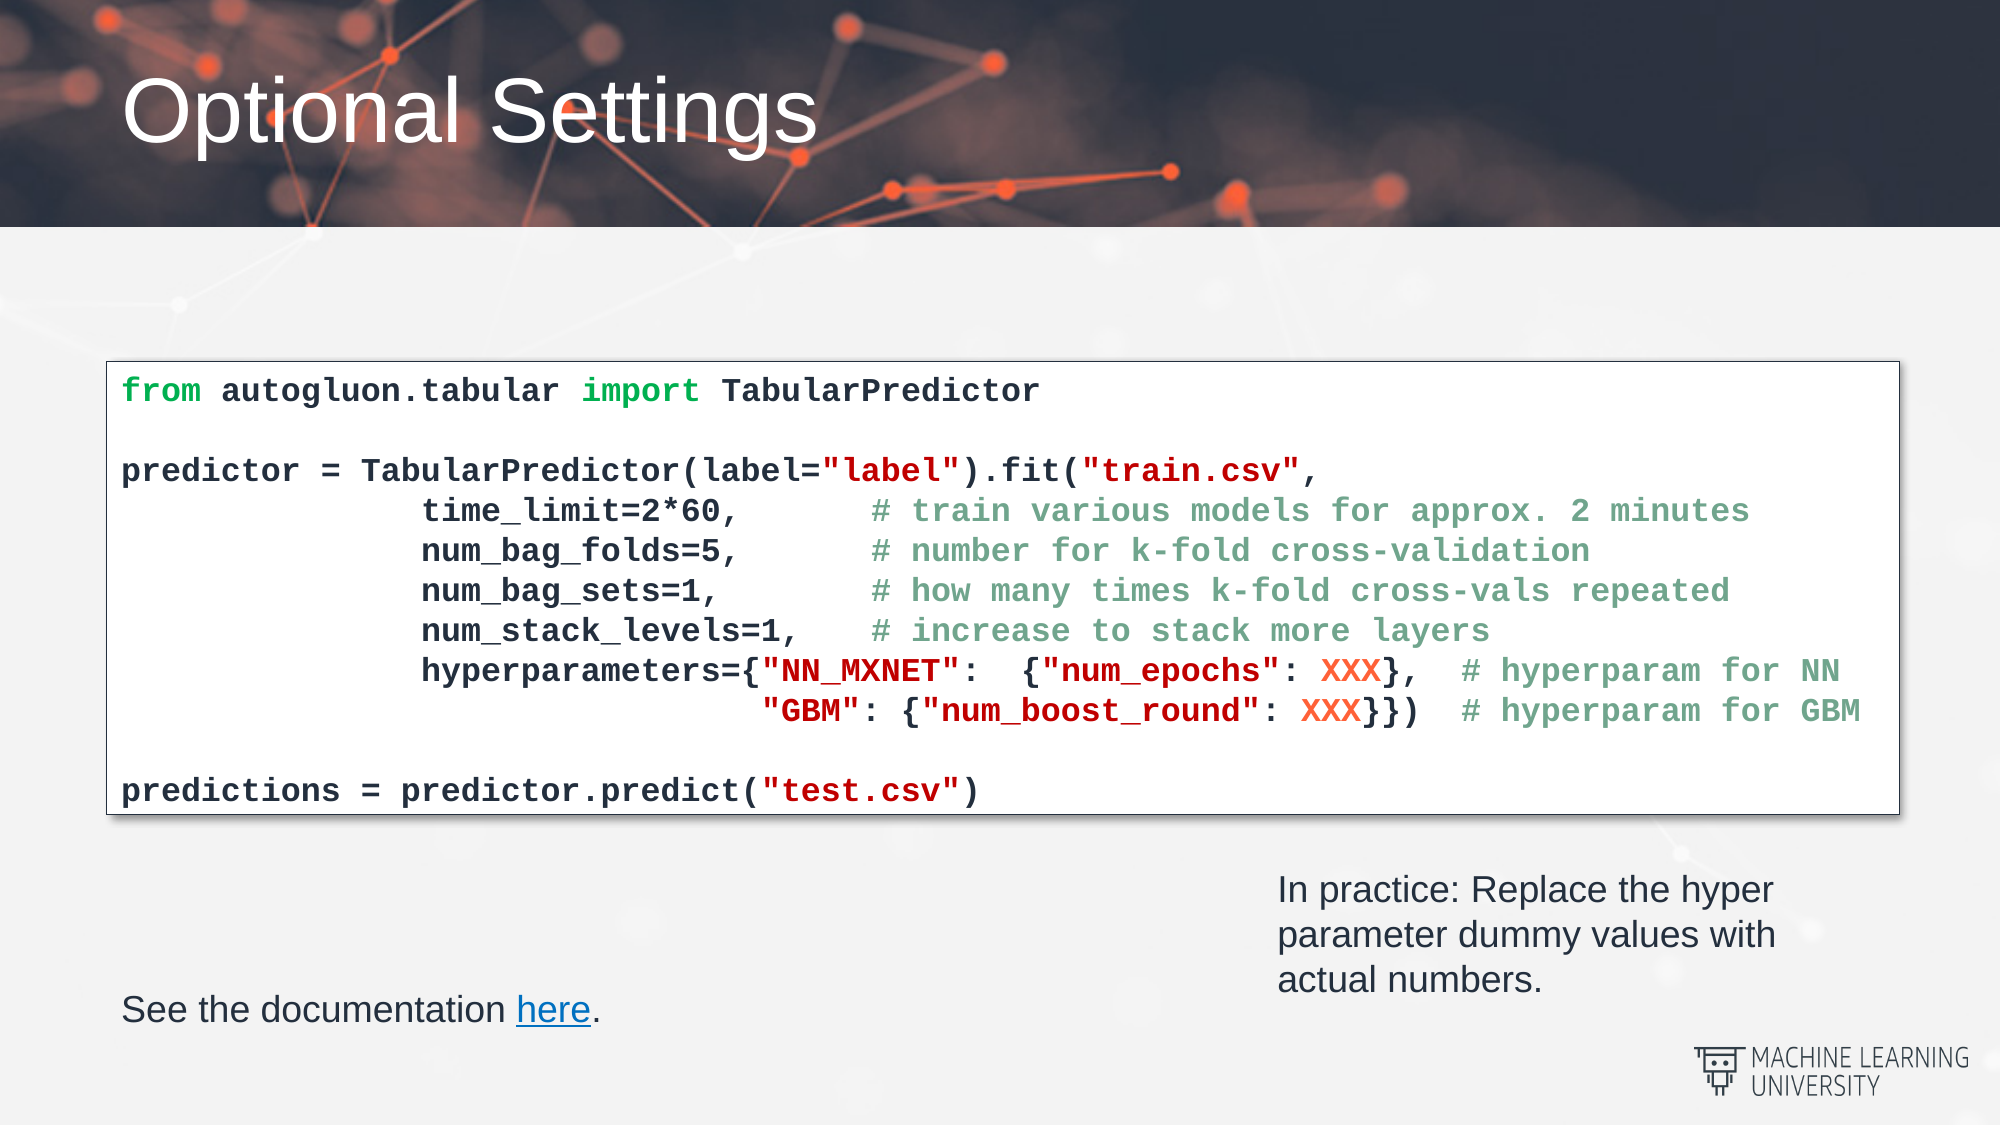

# Optional Settings
from autogluon.tabular import TabularPredictor

predictor = TabularPredictor(label="label").fit("train.csv",
		time_limit=2*60, 	# train various models for approx. 2 minutes
		num_bag_folds=5,      	# number for k-fold cross-validation
		num_bag_sets=1,	# how many times k-fold cross-vals repeated
		num_stack_levels=1,   	# increase to stack more layers
		hyperparameters={"NN_MXNET":  {"num_epochs": XXX},  # hyperparam for NN
				  "GBM": {"num_boost_round": XXX}})  # hyperparam for GBM

predictions = predictor.predict("test.csv")
In practice: Replace the hyper parameter dummy values with actual numbers.
See the documentation here.